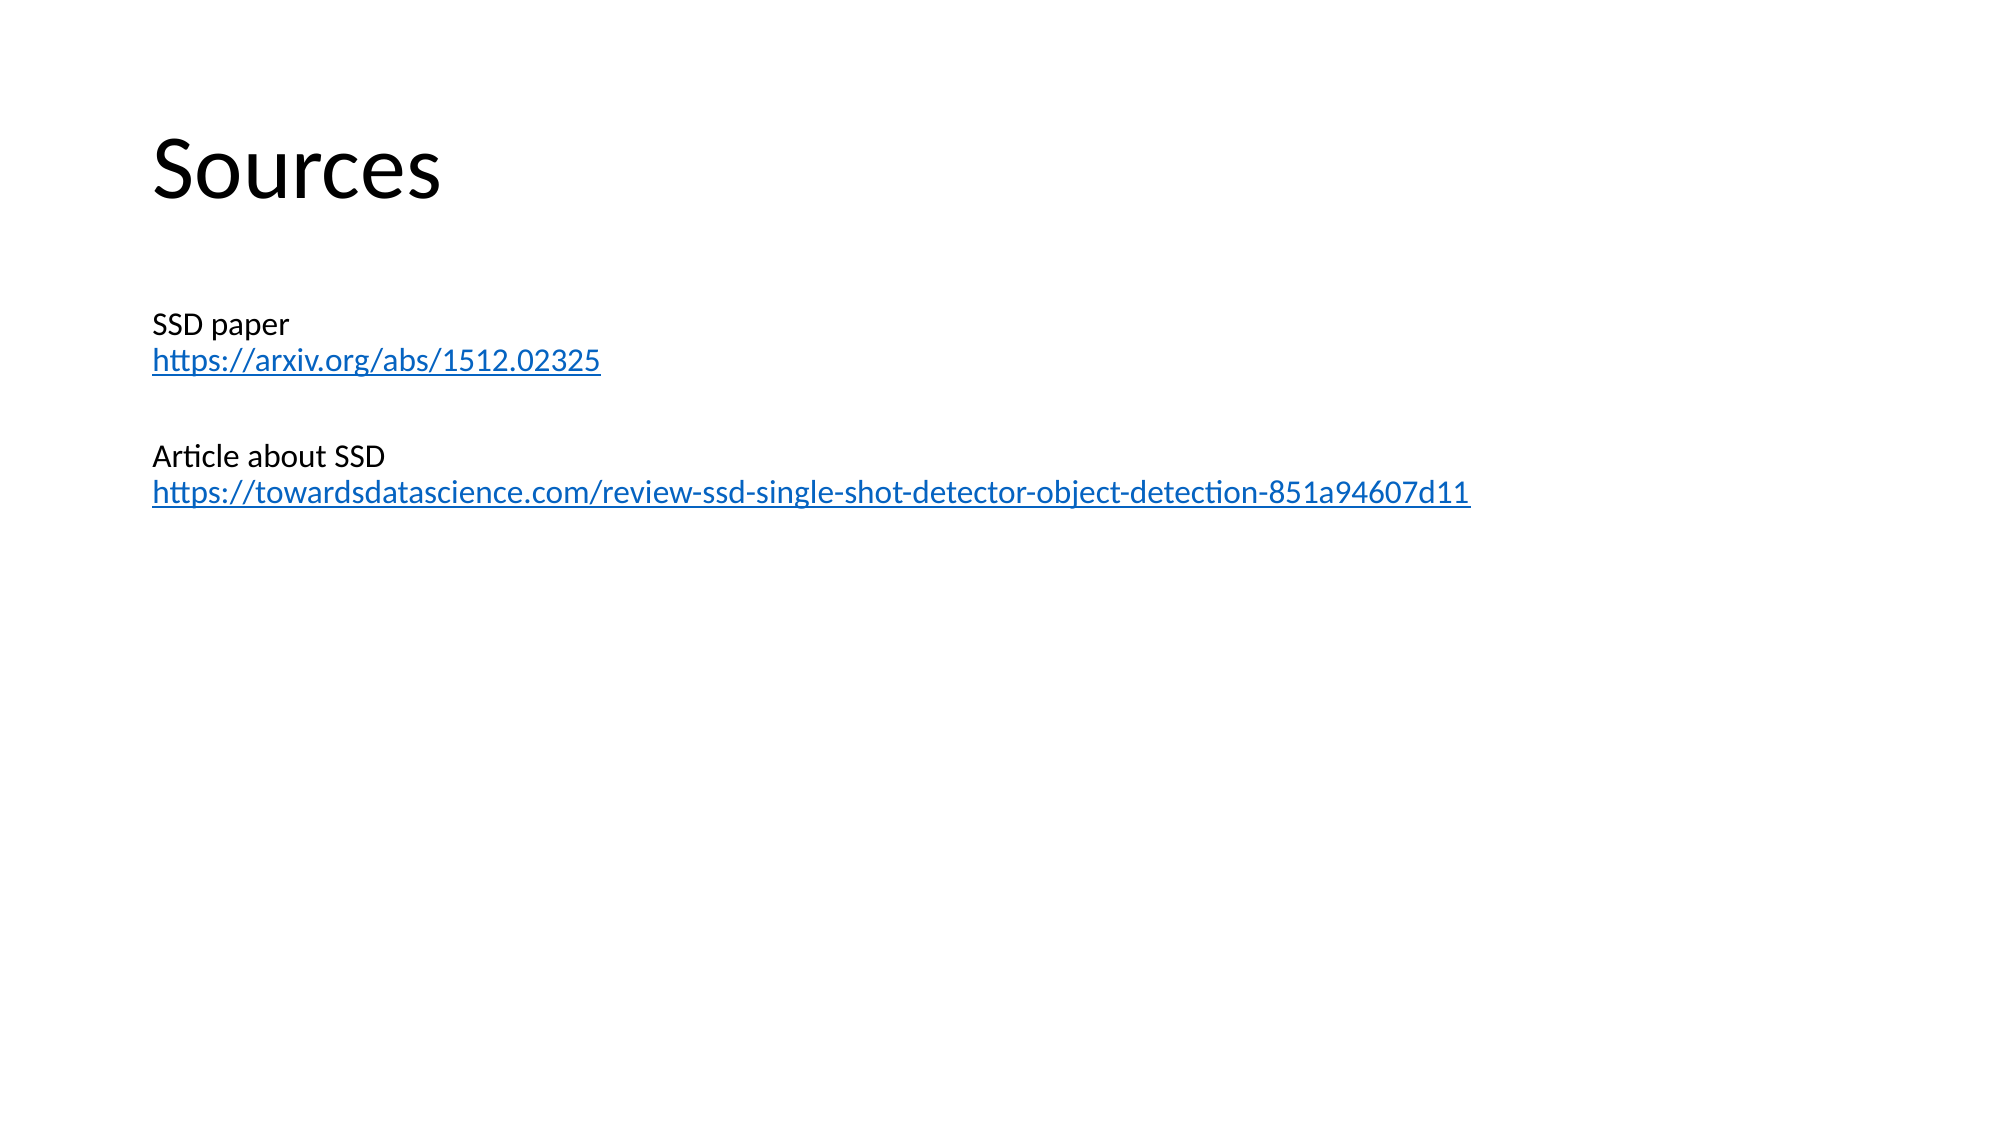

# Sources
SSD paper
https://arxiv.org/abs/1512.02325
Article about SSD
https://towardsdatascience.com/review-ssd-single-shot-detector-object-detection-851a94607d11